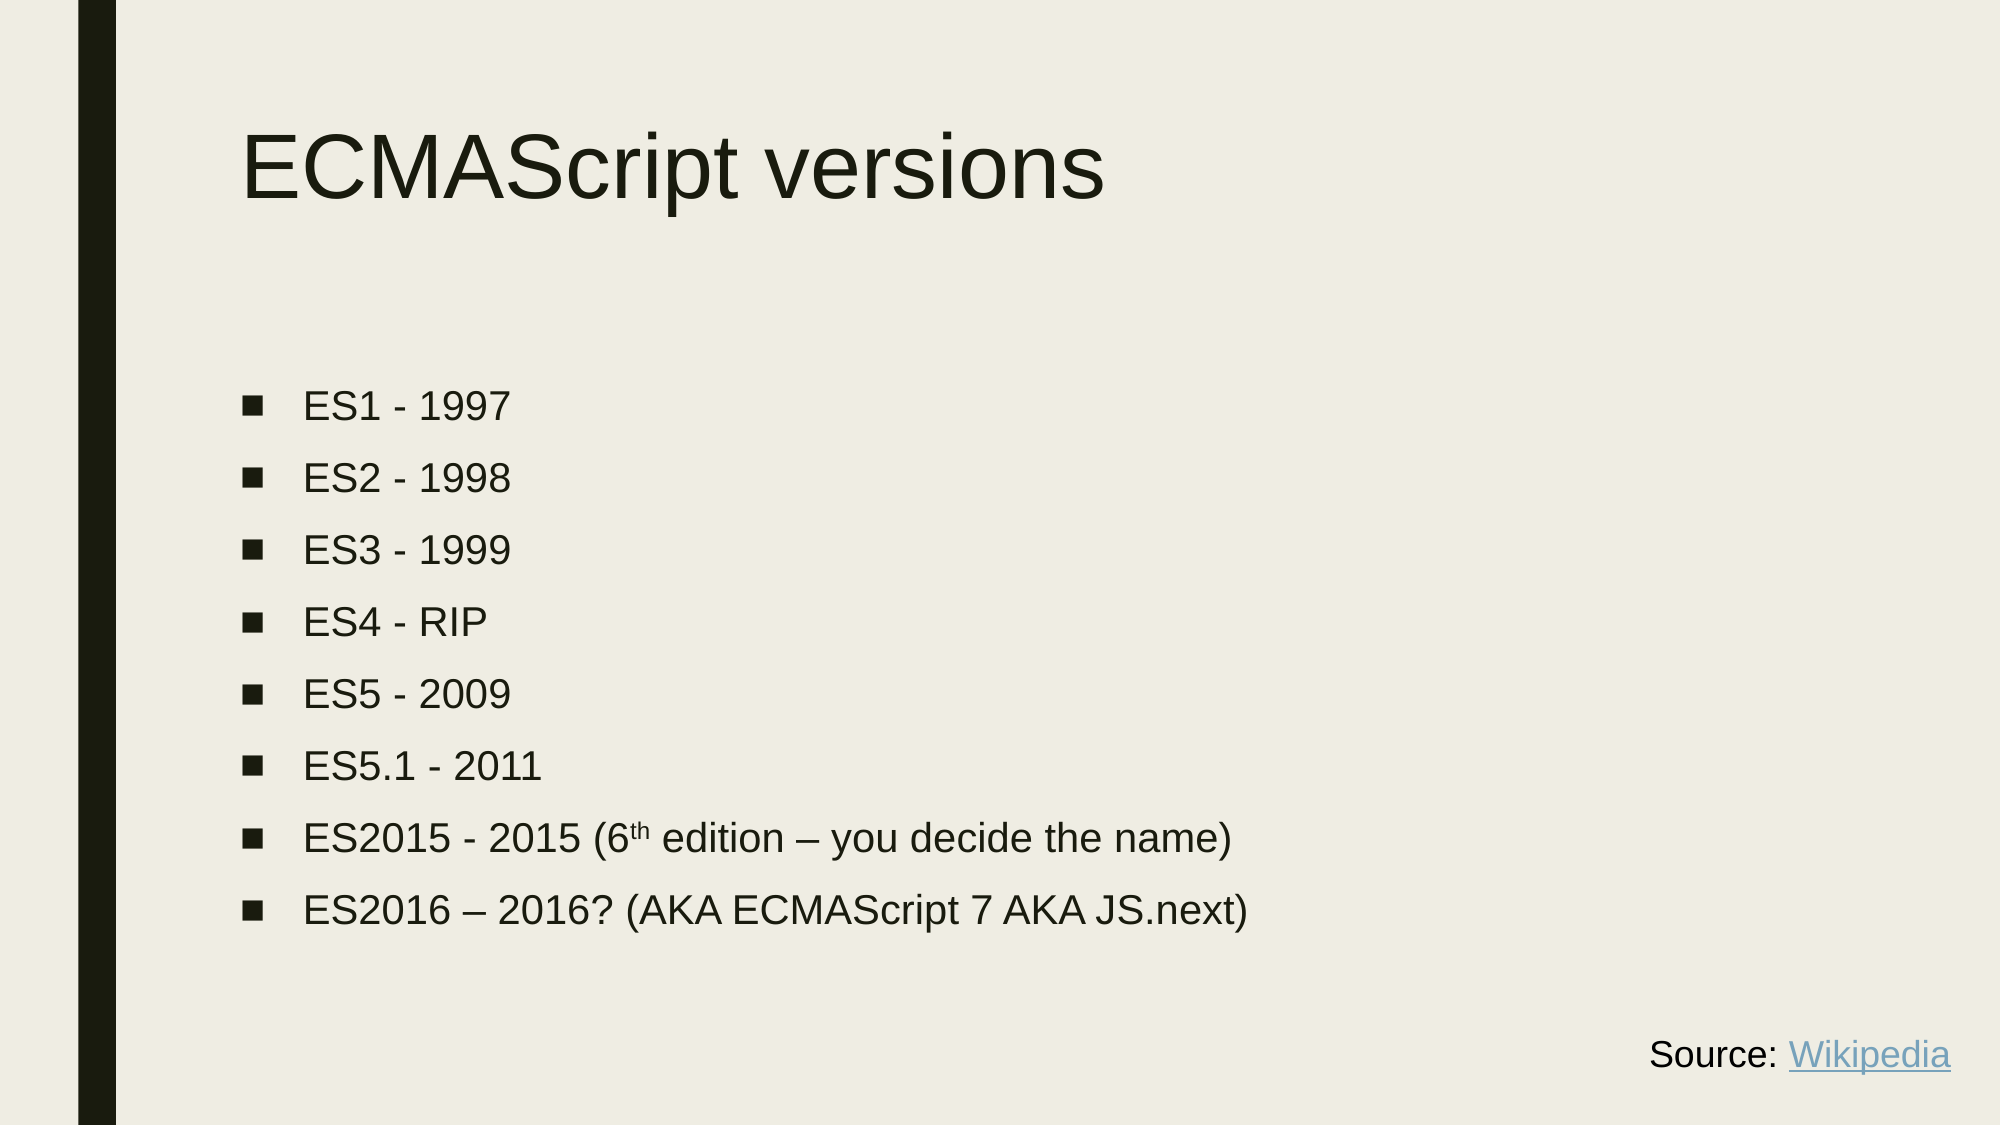

# ECMAScript versions
ES1 - 1997
ES2 - 1998
ES3 - 1999
ES4 - RIP
ES5 - 2009
ES5.1 - 2011
ES2015 - 2015 (6th edition – you decide the name)
ES2016 – 2016? (AKA ECMAScript 7 AKA JS.next)
Source: Wikipedia